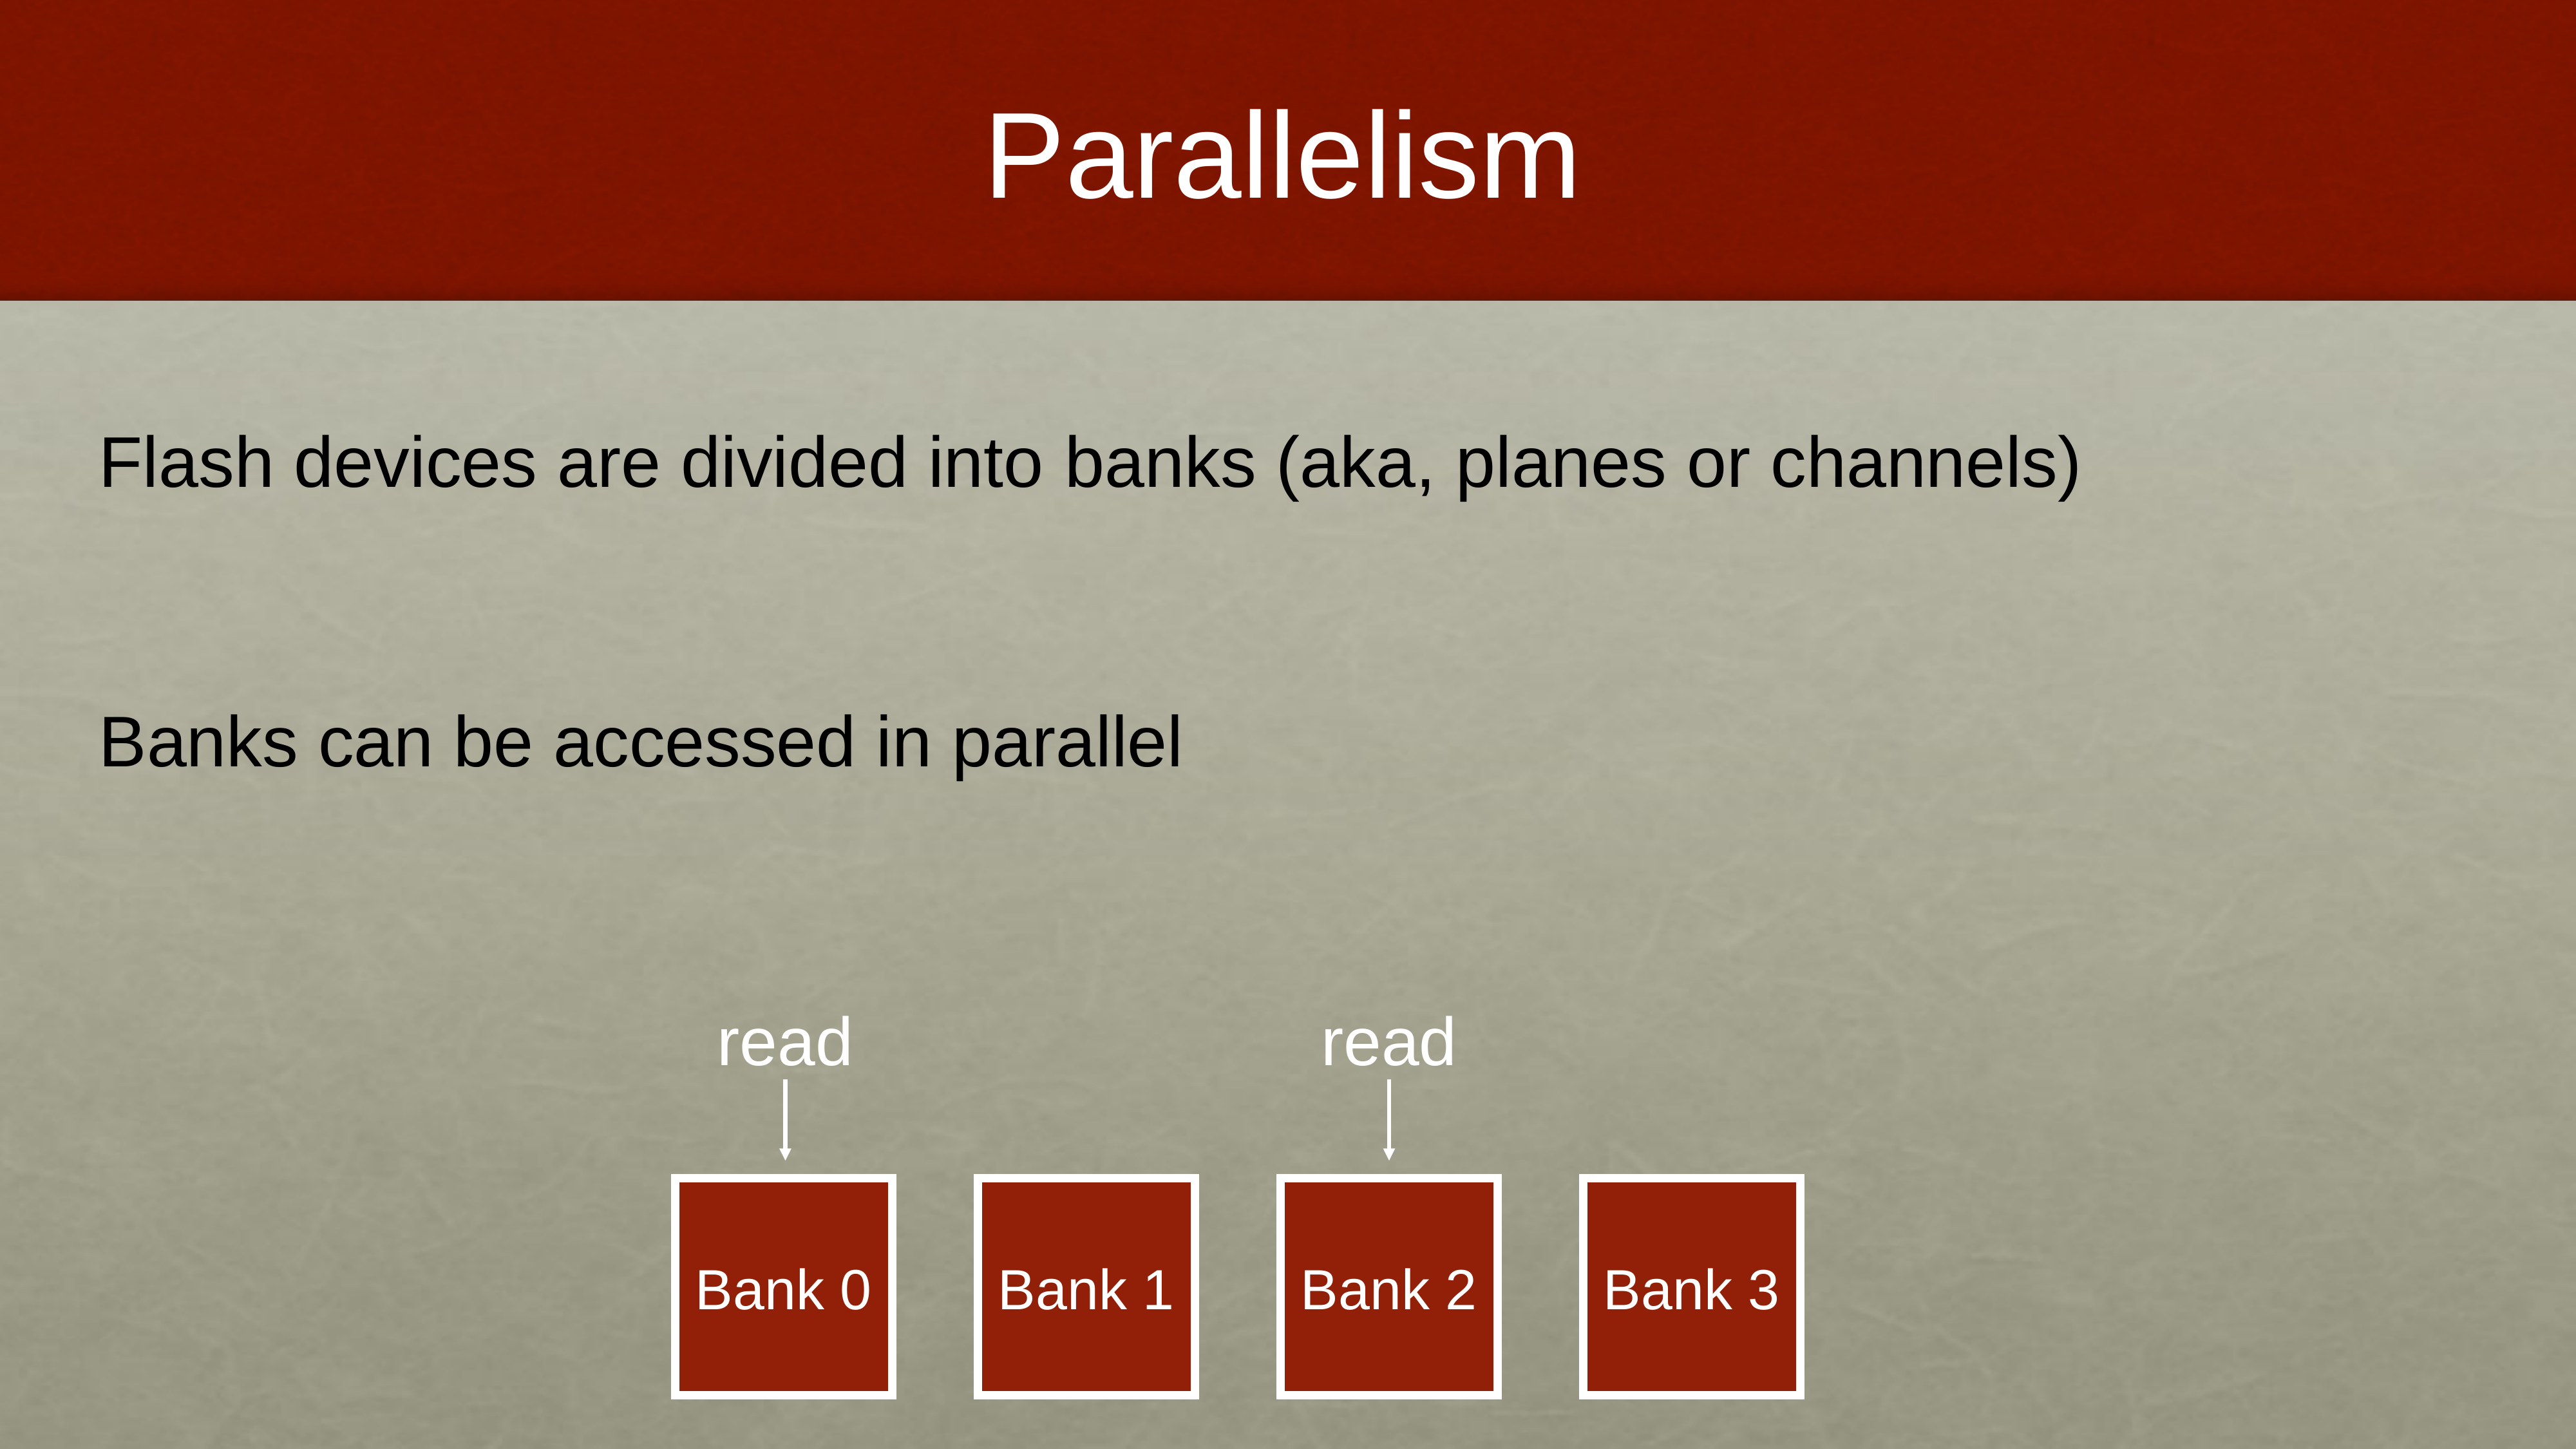

# Parallelism
Flash devices are divided into banks (aka, planes or channels)

Banks can be accessed in parallel
read
read

Bank 0
Bank 1
Bank 2
Bank 3